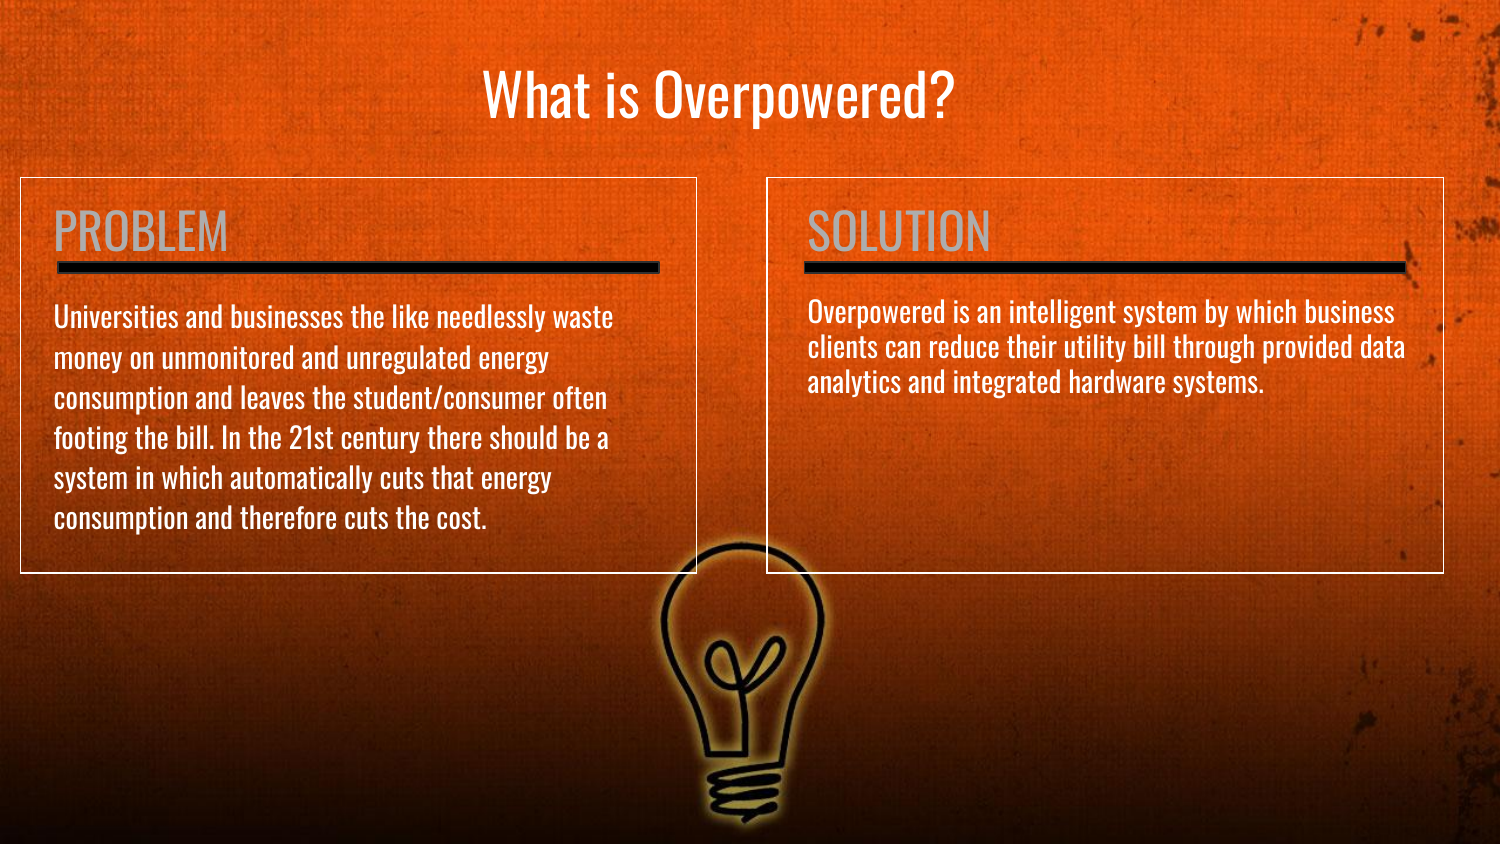

# What is Overpowered?
|  |
| --- |
PROBLEM
Universities and businesses the like needlessly waste money on unmonitored and unregulated energy consumption and leaves the student/consumer often footing the bill. In the 21st century there should be a system in which automatically cuts that energy consumption and therefore cuts the cost.
|  |
| --- |
SOLUTION
Overpowered is an intelligent system by which business clients can reduce their utility bill through provided data analytics and integrated hardware systems.